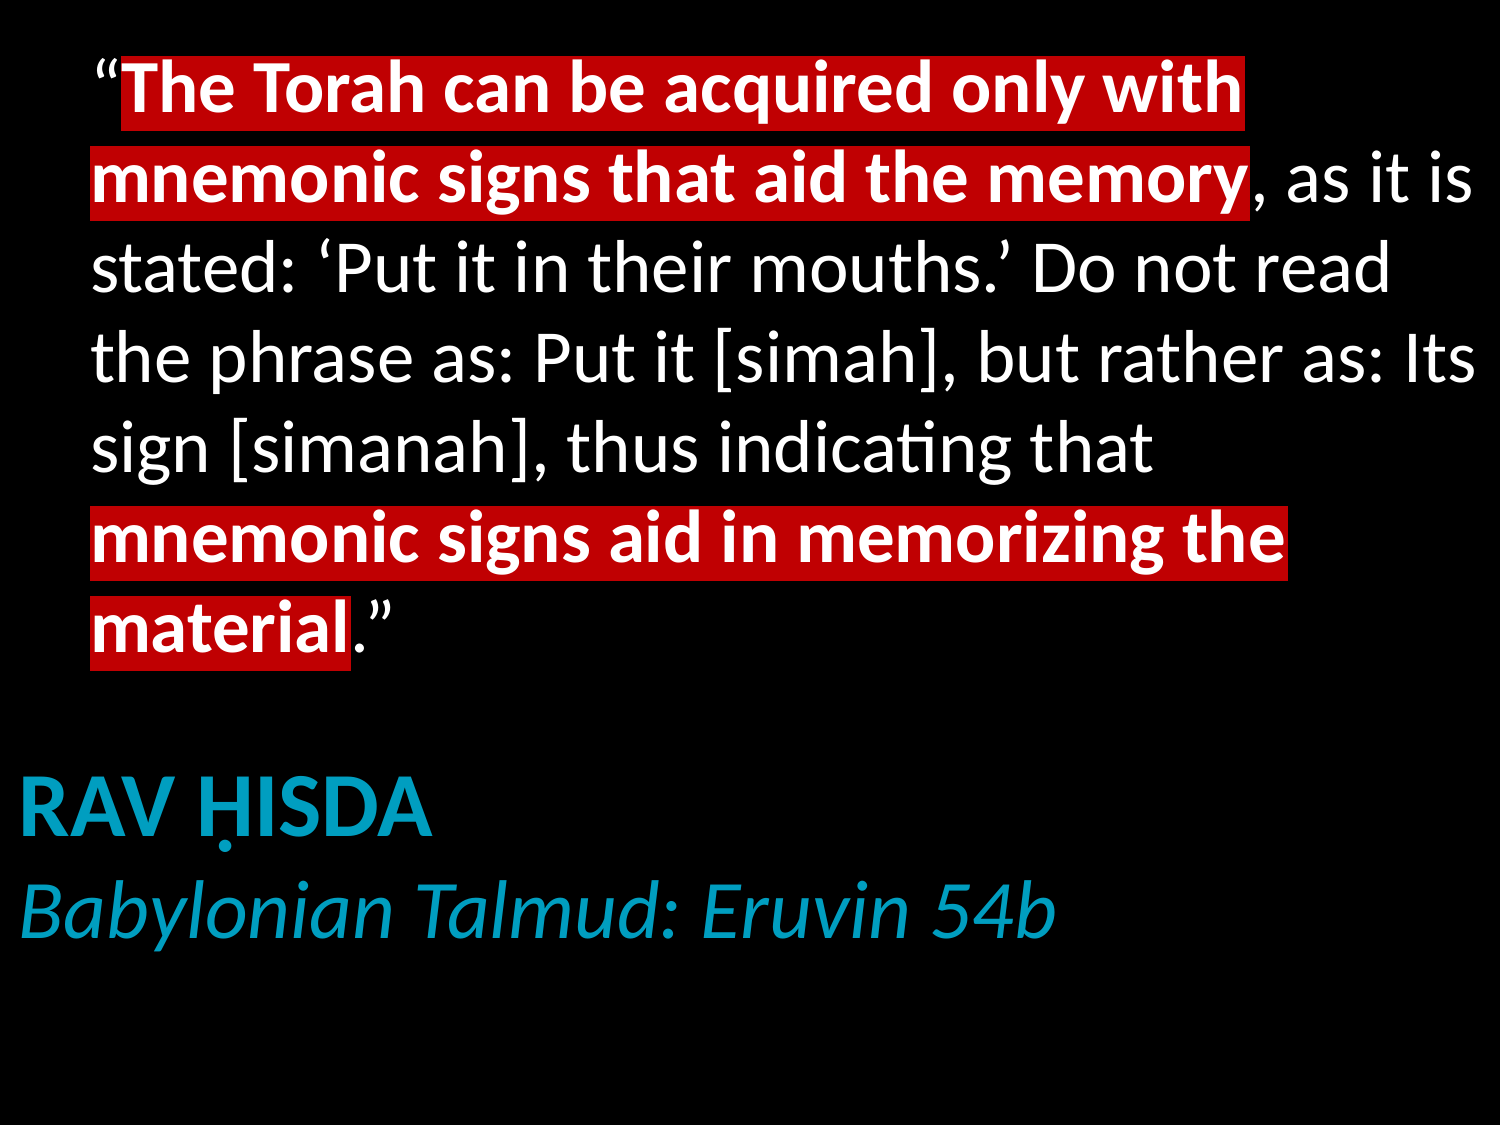

# “The Torah can be acquired only with mnemonic signs that aid the memory, as it is stated: ‘Put it in their mouths.’ Do not read the phrase as: Put it [simah], but rather as: Its sign [simanah], thus indicating that mnemonic signs aid in memorizing the material.”
Rav Ḥisda
Babylonian Talmud: Eruvin 54b